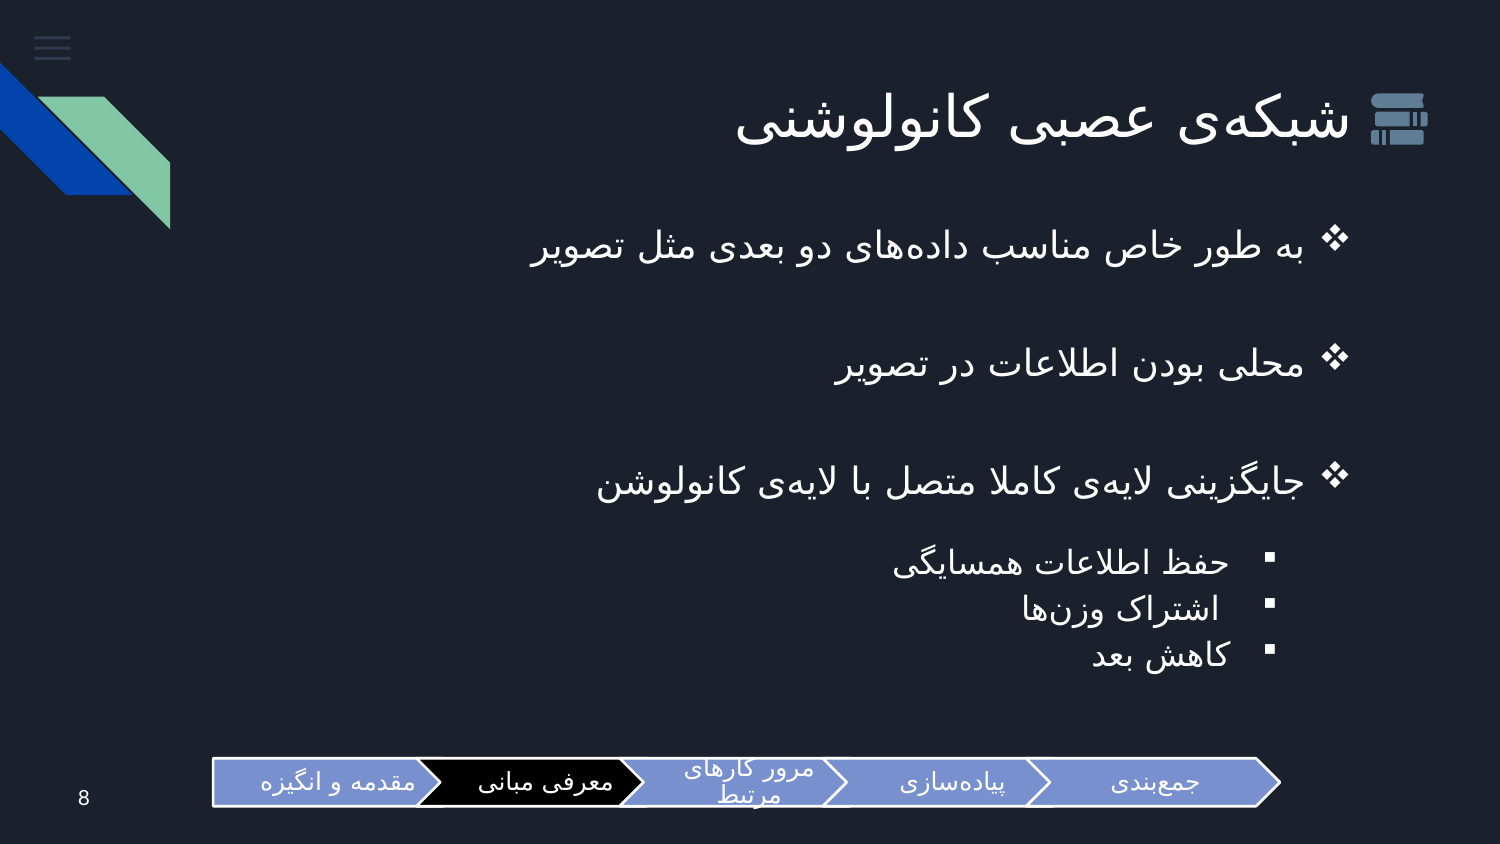

# شبکه‌ی عصبی کانولوشنی

به طور خاص مناسب داده‌های دو بعدی مثل تصویر
محلی بودن اطلاعات در تصویر
جایگزینی لایه‌ی کاملا متصل با لایه‌ی کانولوشن
حفظ اطلاعات همسایگی
 اشتراک وزن‌ها
کاهش بعد
مقدمه و انگیزه
معرفی مبانی
مرور کارهای مرتبط
پیاده‌سازی
جمع‌بندی
8